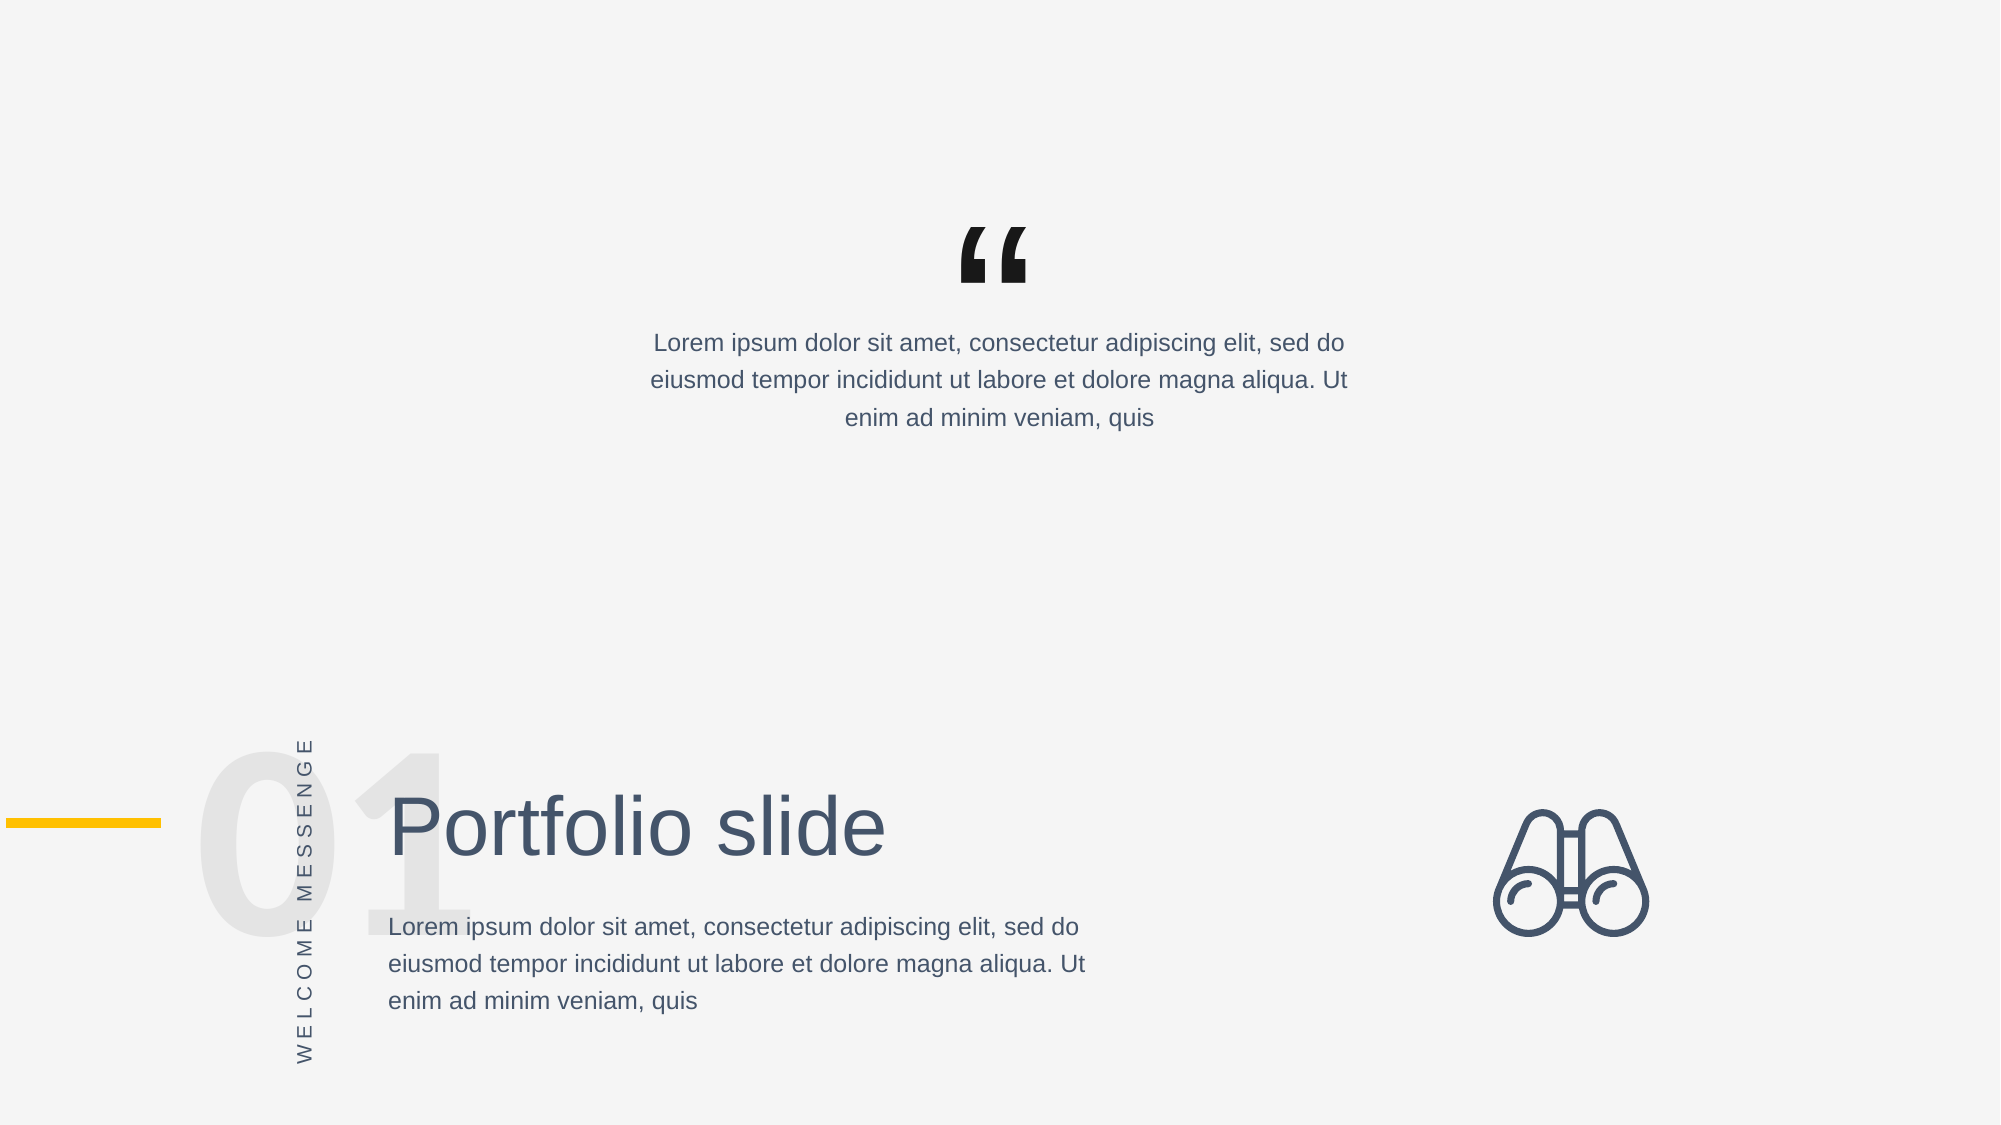

“
Lorem ipsum dolor sit amet, consectetur adipiscing elit, sed do eiusmod tempor incididunt ut labore et dolore magna aliqua. Ut enim ad minim veniam, quis
01
Portfolio slide

WELCOME MESSENGE
Lorem ipsum dolor sit amet, consectetur adipiscing elit, sed do eiusmod tempor incididunt ut labore et dolore magna aliqua. Ut enim ad minim veniam, quis